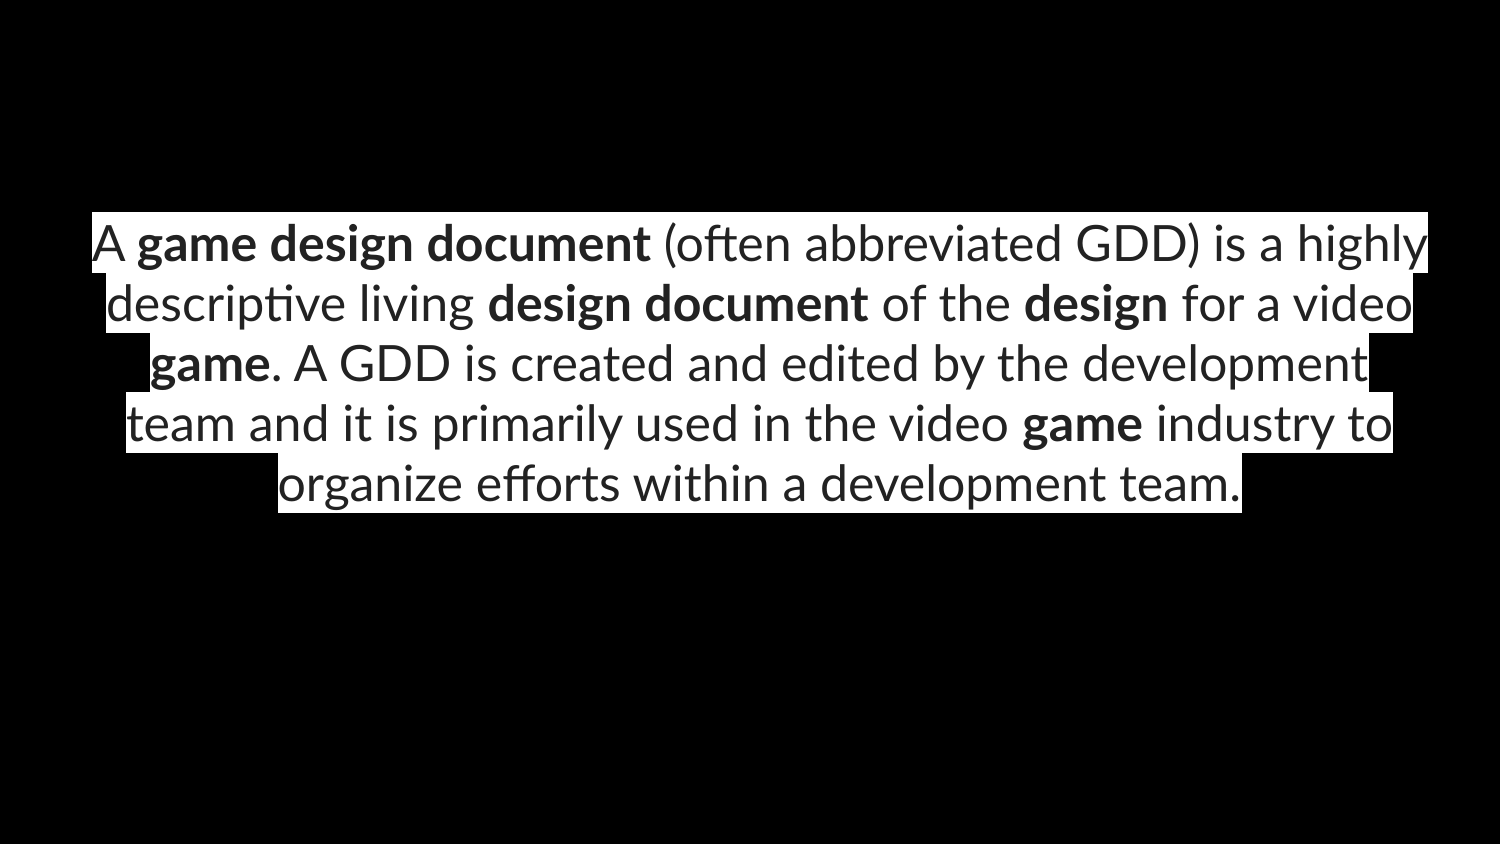

A game design document (often abbreviated GDD) is a highly descriptive living design document of the design for a video game. A GDD is created and edited by the development team and it is primarily used in the video game industry to organize efforts within a development team.